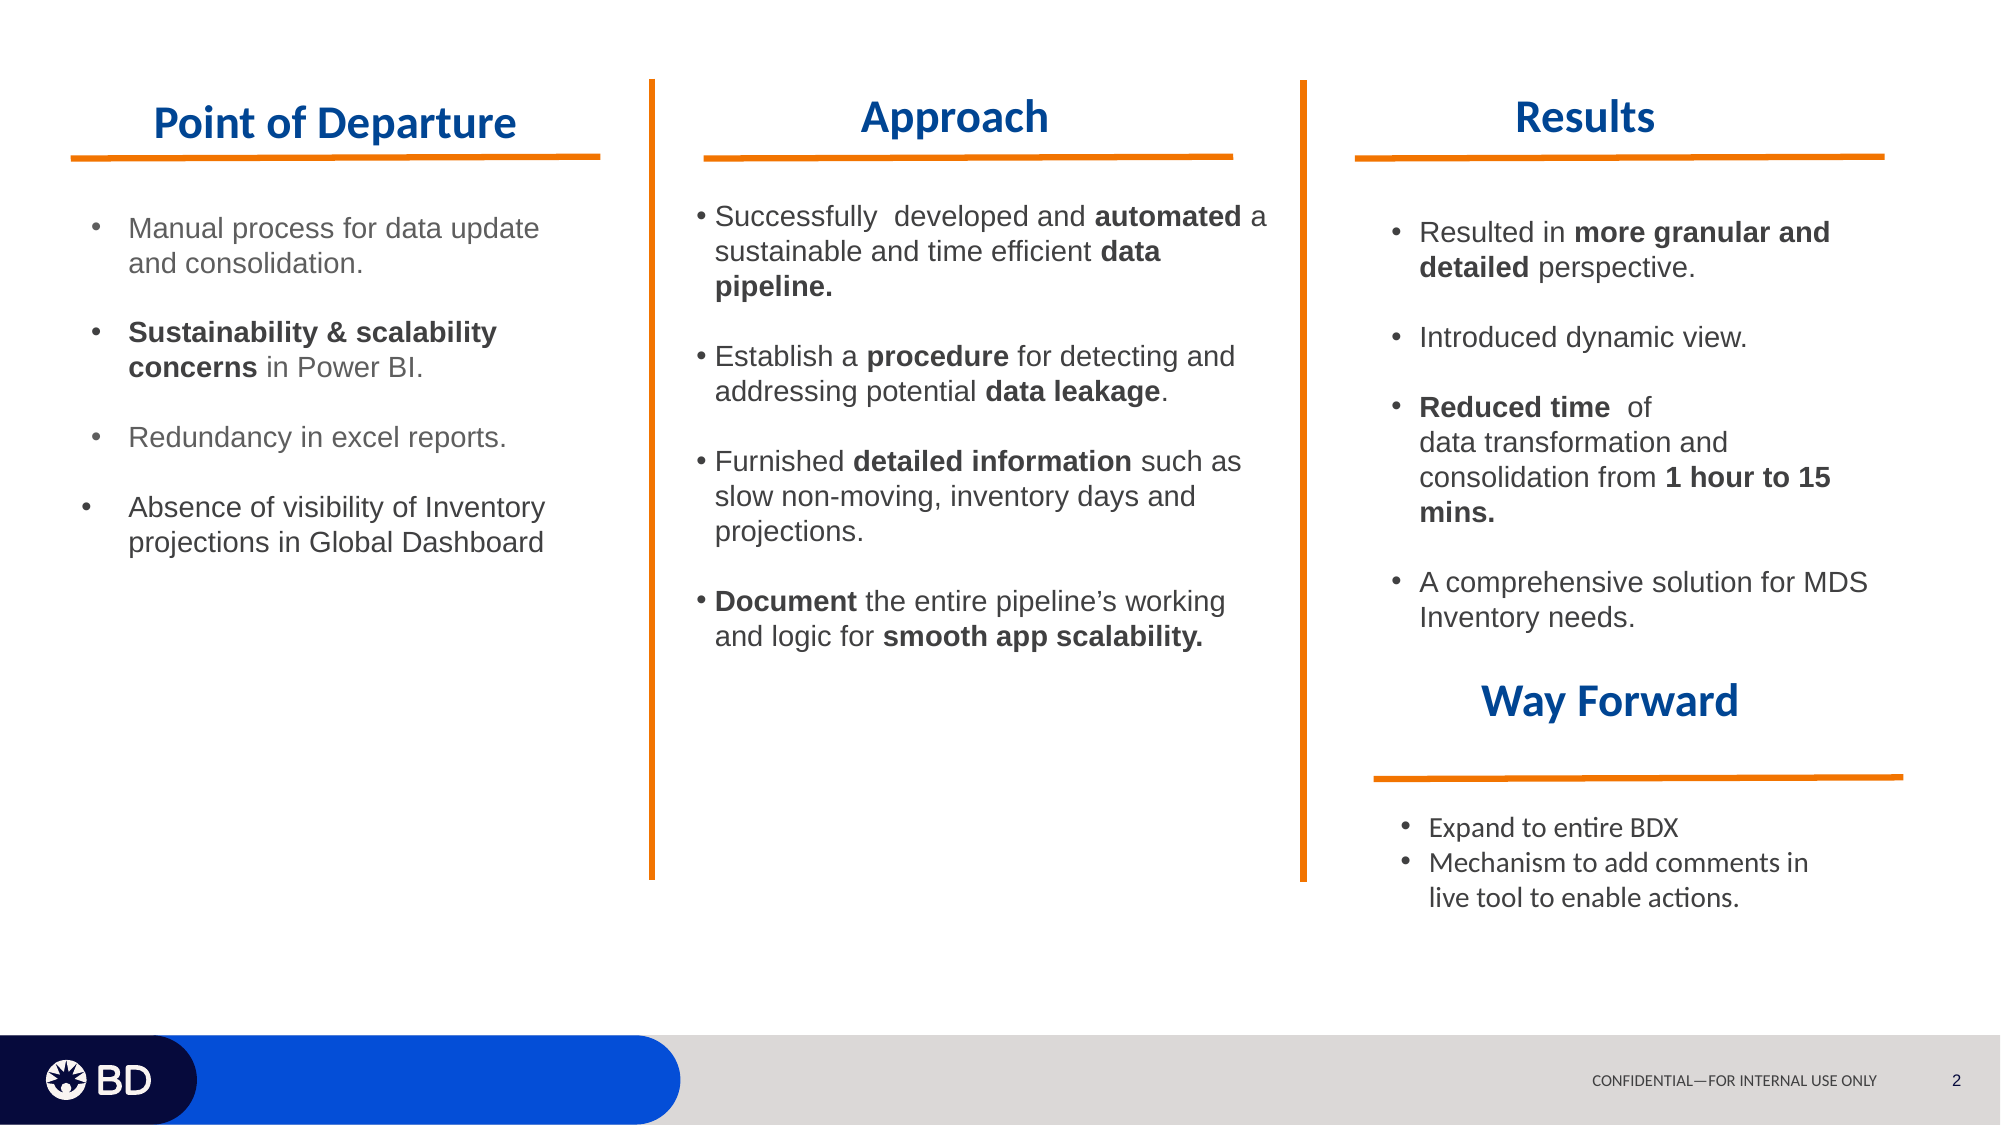

Approach
Results
Point of Departure
Successfully  developed and automated a sustainable and time efficient data pipeline.

Establish a procedure for detecting and addressing potential data leakage.

Furnished detailed information such as slow non-moving, inventory days and projections.

Document the entire pipeline’s working and logic for smooth app scalability.

Manual process for data update and consolidation.

Sustainability & scalability concerns in Power BI.

Redundancy in excel reports.

Absence of visibility of Inventory projections in Global Dashboard
Resulted in more granular and detailed perspective.

Introduced dynamic view.​

Reduced time  of data transformation and consolidation from 1 hour to 15 mins.

A comprehensive solution for MDS Inventory needs.

Way Forward
Expand to entire BDX
Mechanism to add comments in live tool to enable actions.
2